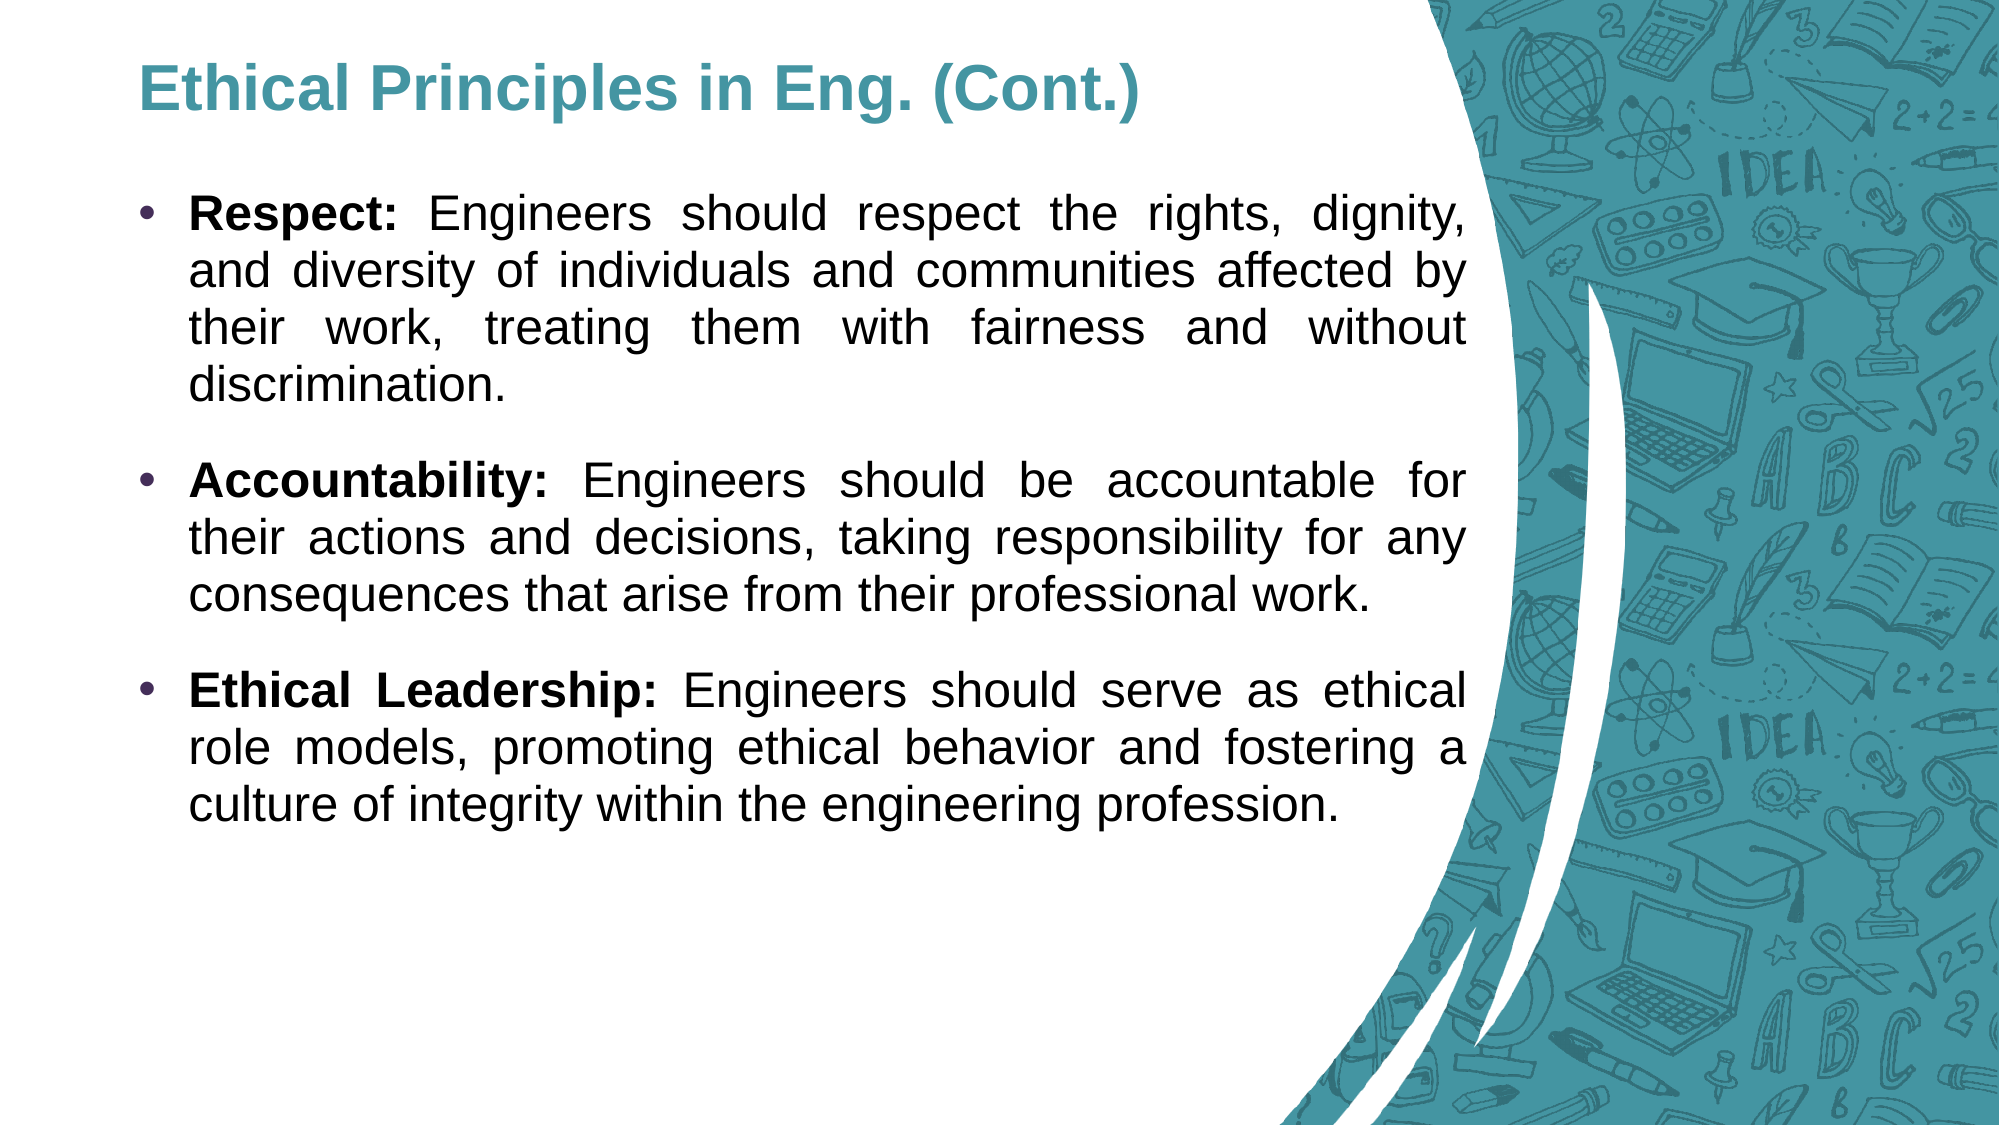

# Ethical Principles in Eng. (Cont.)
Respect: Engineers should respect the rights, dignity, and diversity of individuals and communities affected by their work, treating them with fairness and without discrimination.
Accountability: Engineers should be accountable for their actions and decisions, taking responsibility for any consequences that arise from their professional work.
Ethical Leadership: Engineers should serve as ethical role models, promoting ethical behavior and fostering a culture of integrity within the engineering profession.